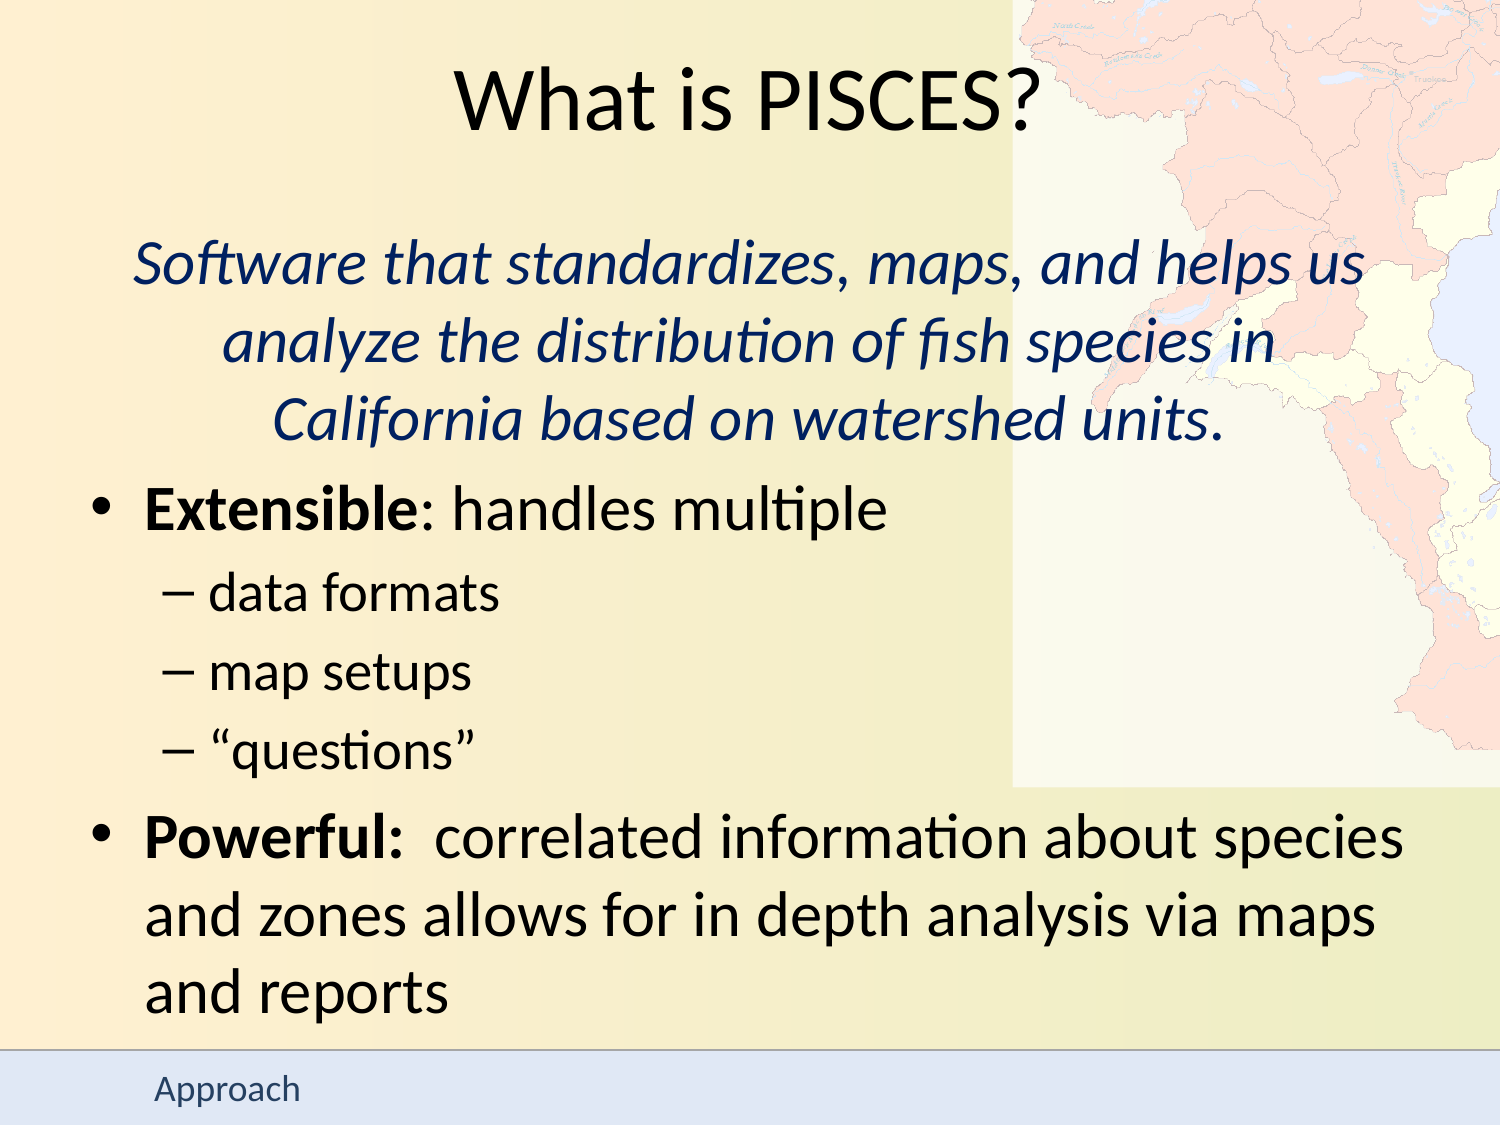

# What is PISCES?
Software that standardizes, maps, and helps us analyze the distribution of fish species in California based on watershed units.
Extensible: handles multiple
data formats
map setups
“questions”
Powerful:  correlated information about species and zones allows for in depth analysis via maps and reports
Approach